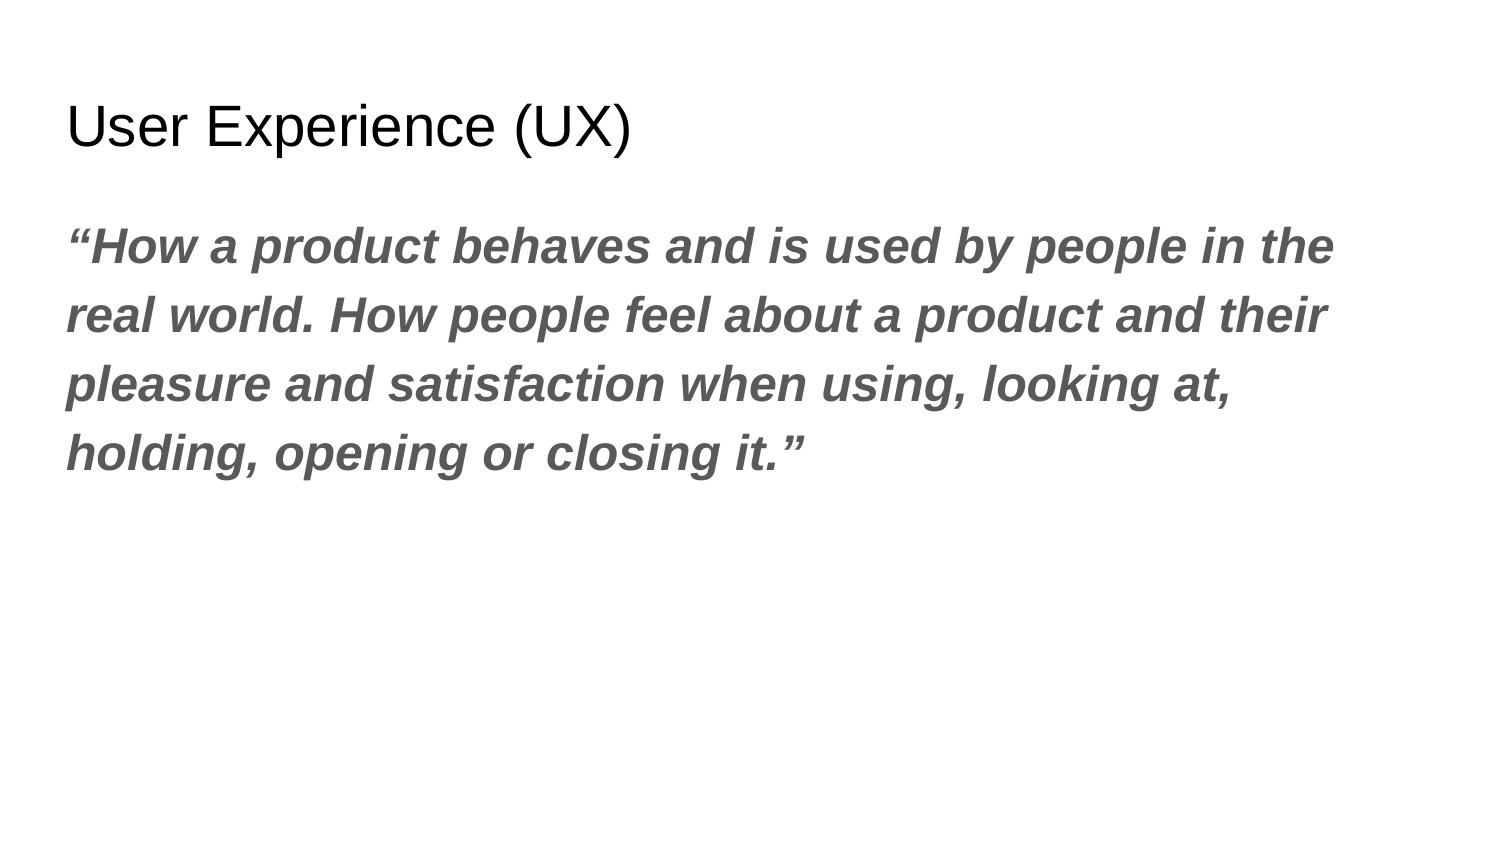

# User Experience (UX)
“How a product behaves and is used by people in the real world. How people feel about a product and their pleasure and satisfaction when using, looking at, holding, opening or closing it.”